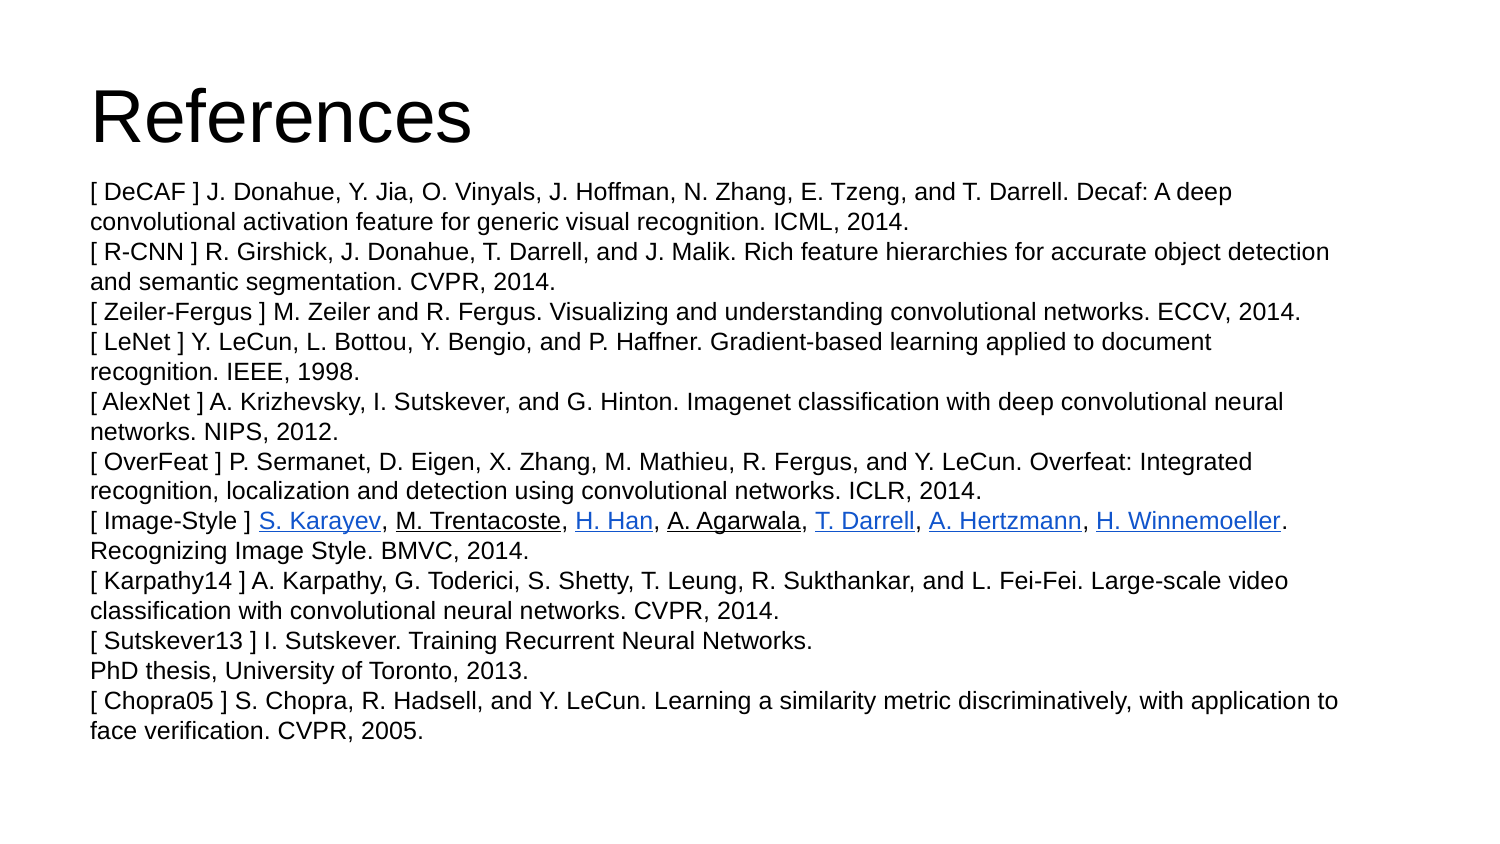

# References
[ DeCAF ] J. Donahue, Y. Jia, O. Vinyals, J. Hoffman, N. Zhang, E. Tzeng, and T. Darrell. Decaf: A deep convolutional activation feature for generic visual recognition. ICML, 2014.
[ R-CNN ] R. Girshick, J. Donahue, T. Darrell, and J. Malik. Rich feature hierarchies for accurate object detection and semantic segmentation. CVPR, 2014.
[ Zeiler-Fergus ] M. Zeiler and R. Fergus. Visualizing and understanding convolutional networks. ECCV, 2014.
[ LeNet ] Y. LeCun, L. Bottou, Y. Bengio, and P. Haffner. Gradient-based learning applied to document recognition. IEEE, 1998.
[ AlexNet ] A. Krizhevsky, I. Sutskever, and G. Hinton. Imagenet classification with deep convolutional neural networks. NIPS, 2012.
[ OverFeat ] P. Sermanet, D. Eigen, X. Zhang, M. Mathieu, R. Fergus, and Y. LeCun. Overfeat: Integrated recognition, localization and detection using convolutional networks. ICLR, 2014.
[ Image-Style ] S. Karayev, M. Trentacoste, H. Han, A. Agarwala, T. Darrell, A. Hertzmann, H. Winnemoeller. Recognizing Image Style. BMVC, 2014.
[ Karpathy14 ] A. Karpathy, G. Toderici, S. Shetty, T. Leung, R. Sukthankar, and L. Fei-Fei. Large-scale video classification with convolutional neural networks. CVPR, 2014.
[ Sutskever13 ] I. Sutskever. Training Recurrent Neural Networks.
PhD thesis, University of Toronto, 2013.
[ Chopra05 ] S. Chopra, R. Hadsell, and Y. LeCun. Learning a similarity metric discriminatively, with application to face verification. CVPR, 2005.